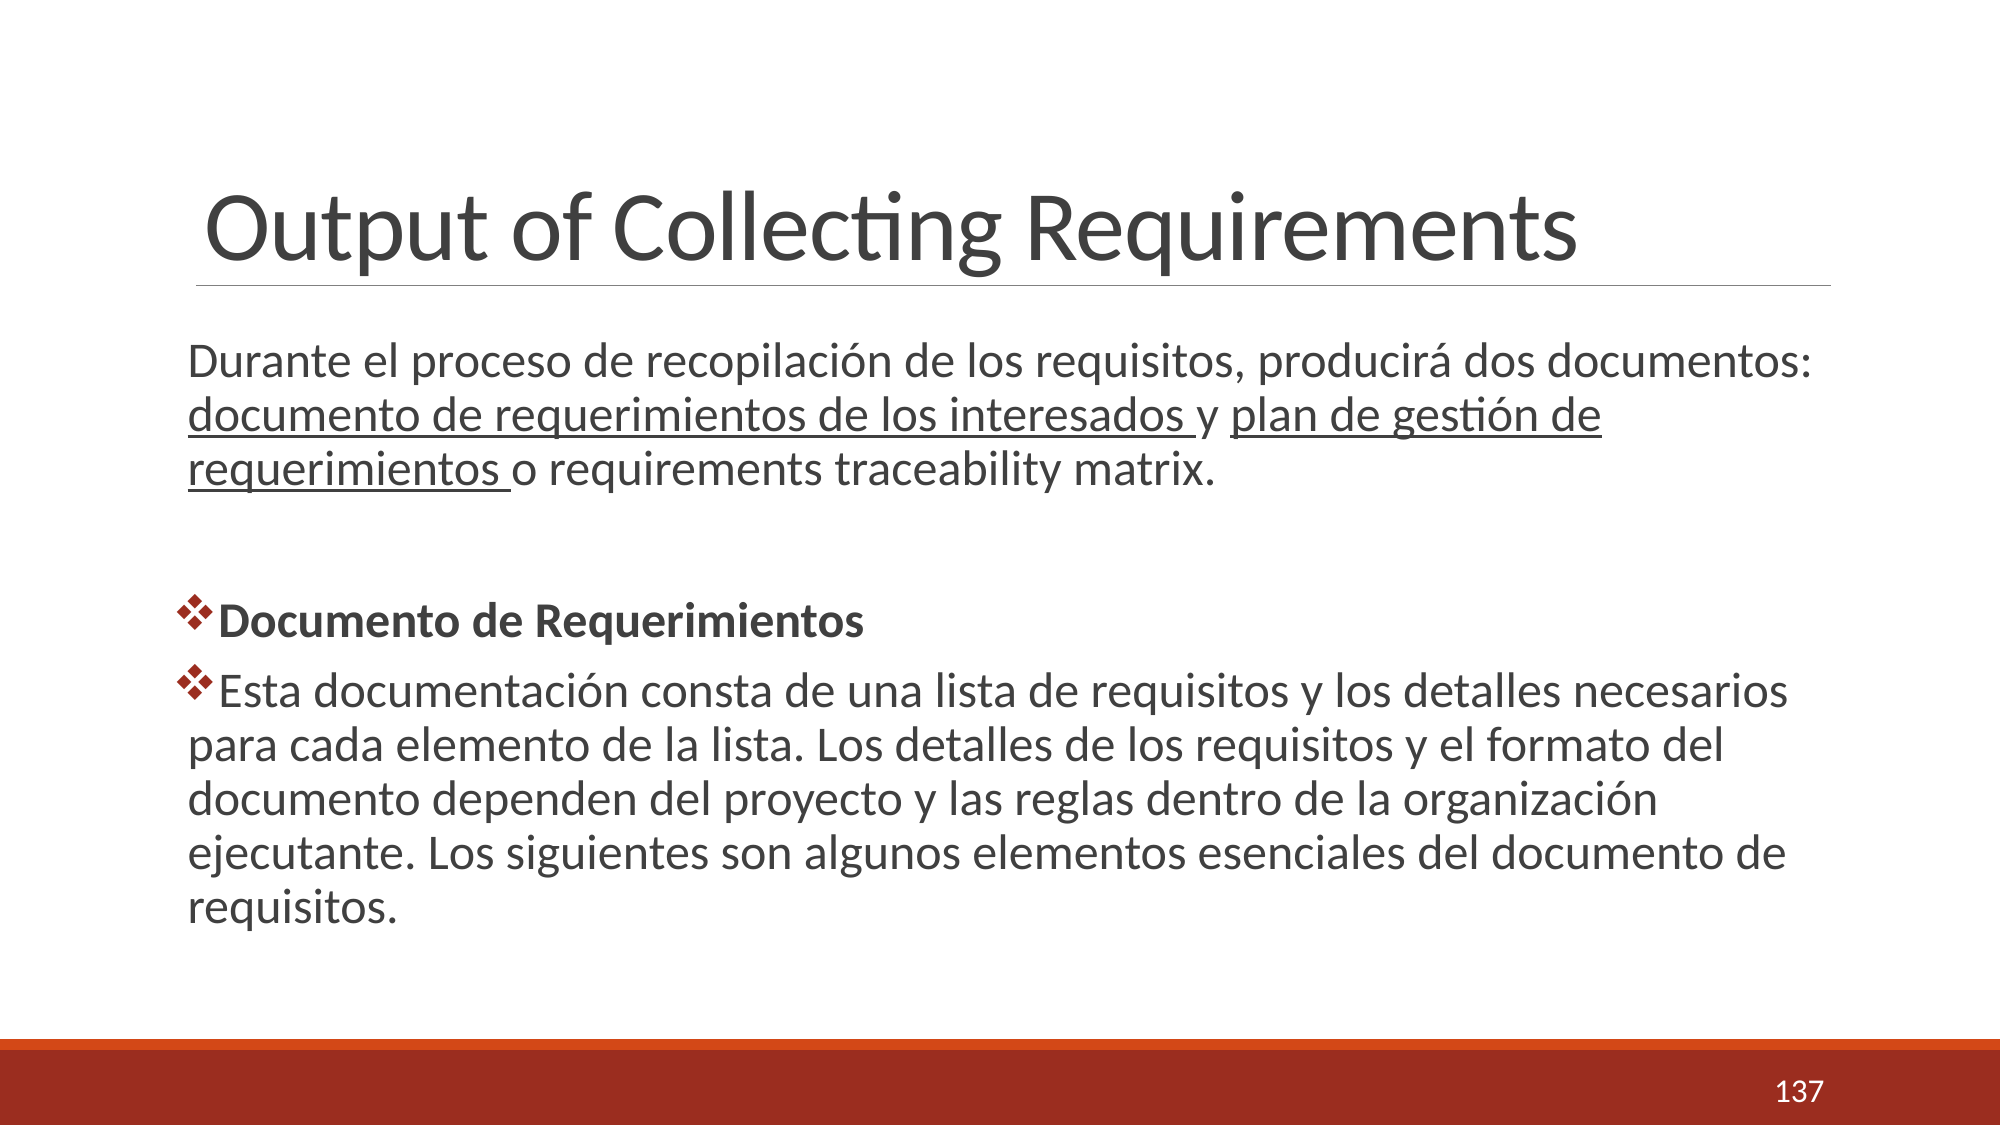

# Output of Collecting Requirements
Durante el proceso de recopilación de los requisitos, producirá dos documentos: documento de requerimientos de los interesados ​​y plan de gestión de requerimientos o requirements traceability matrix.

Documento de Requerimientos
Esta documentación consta de una lista de requisitos y los detalles necesarios para cada elemento de la lista. Los detalles de los requisitos y el formato del documento dependen del proyecto y las reglas dentro de la organización ejecutante. Los siguientes son algunos elementos esenciales del documento de requisitos.
137